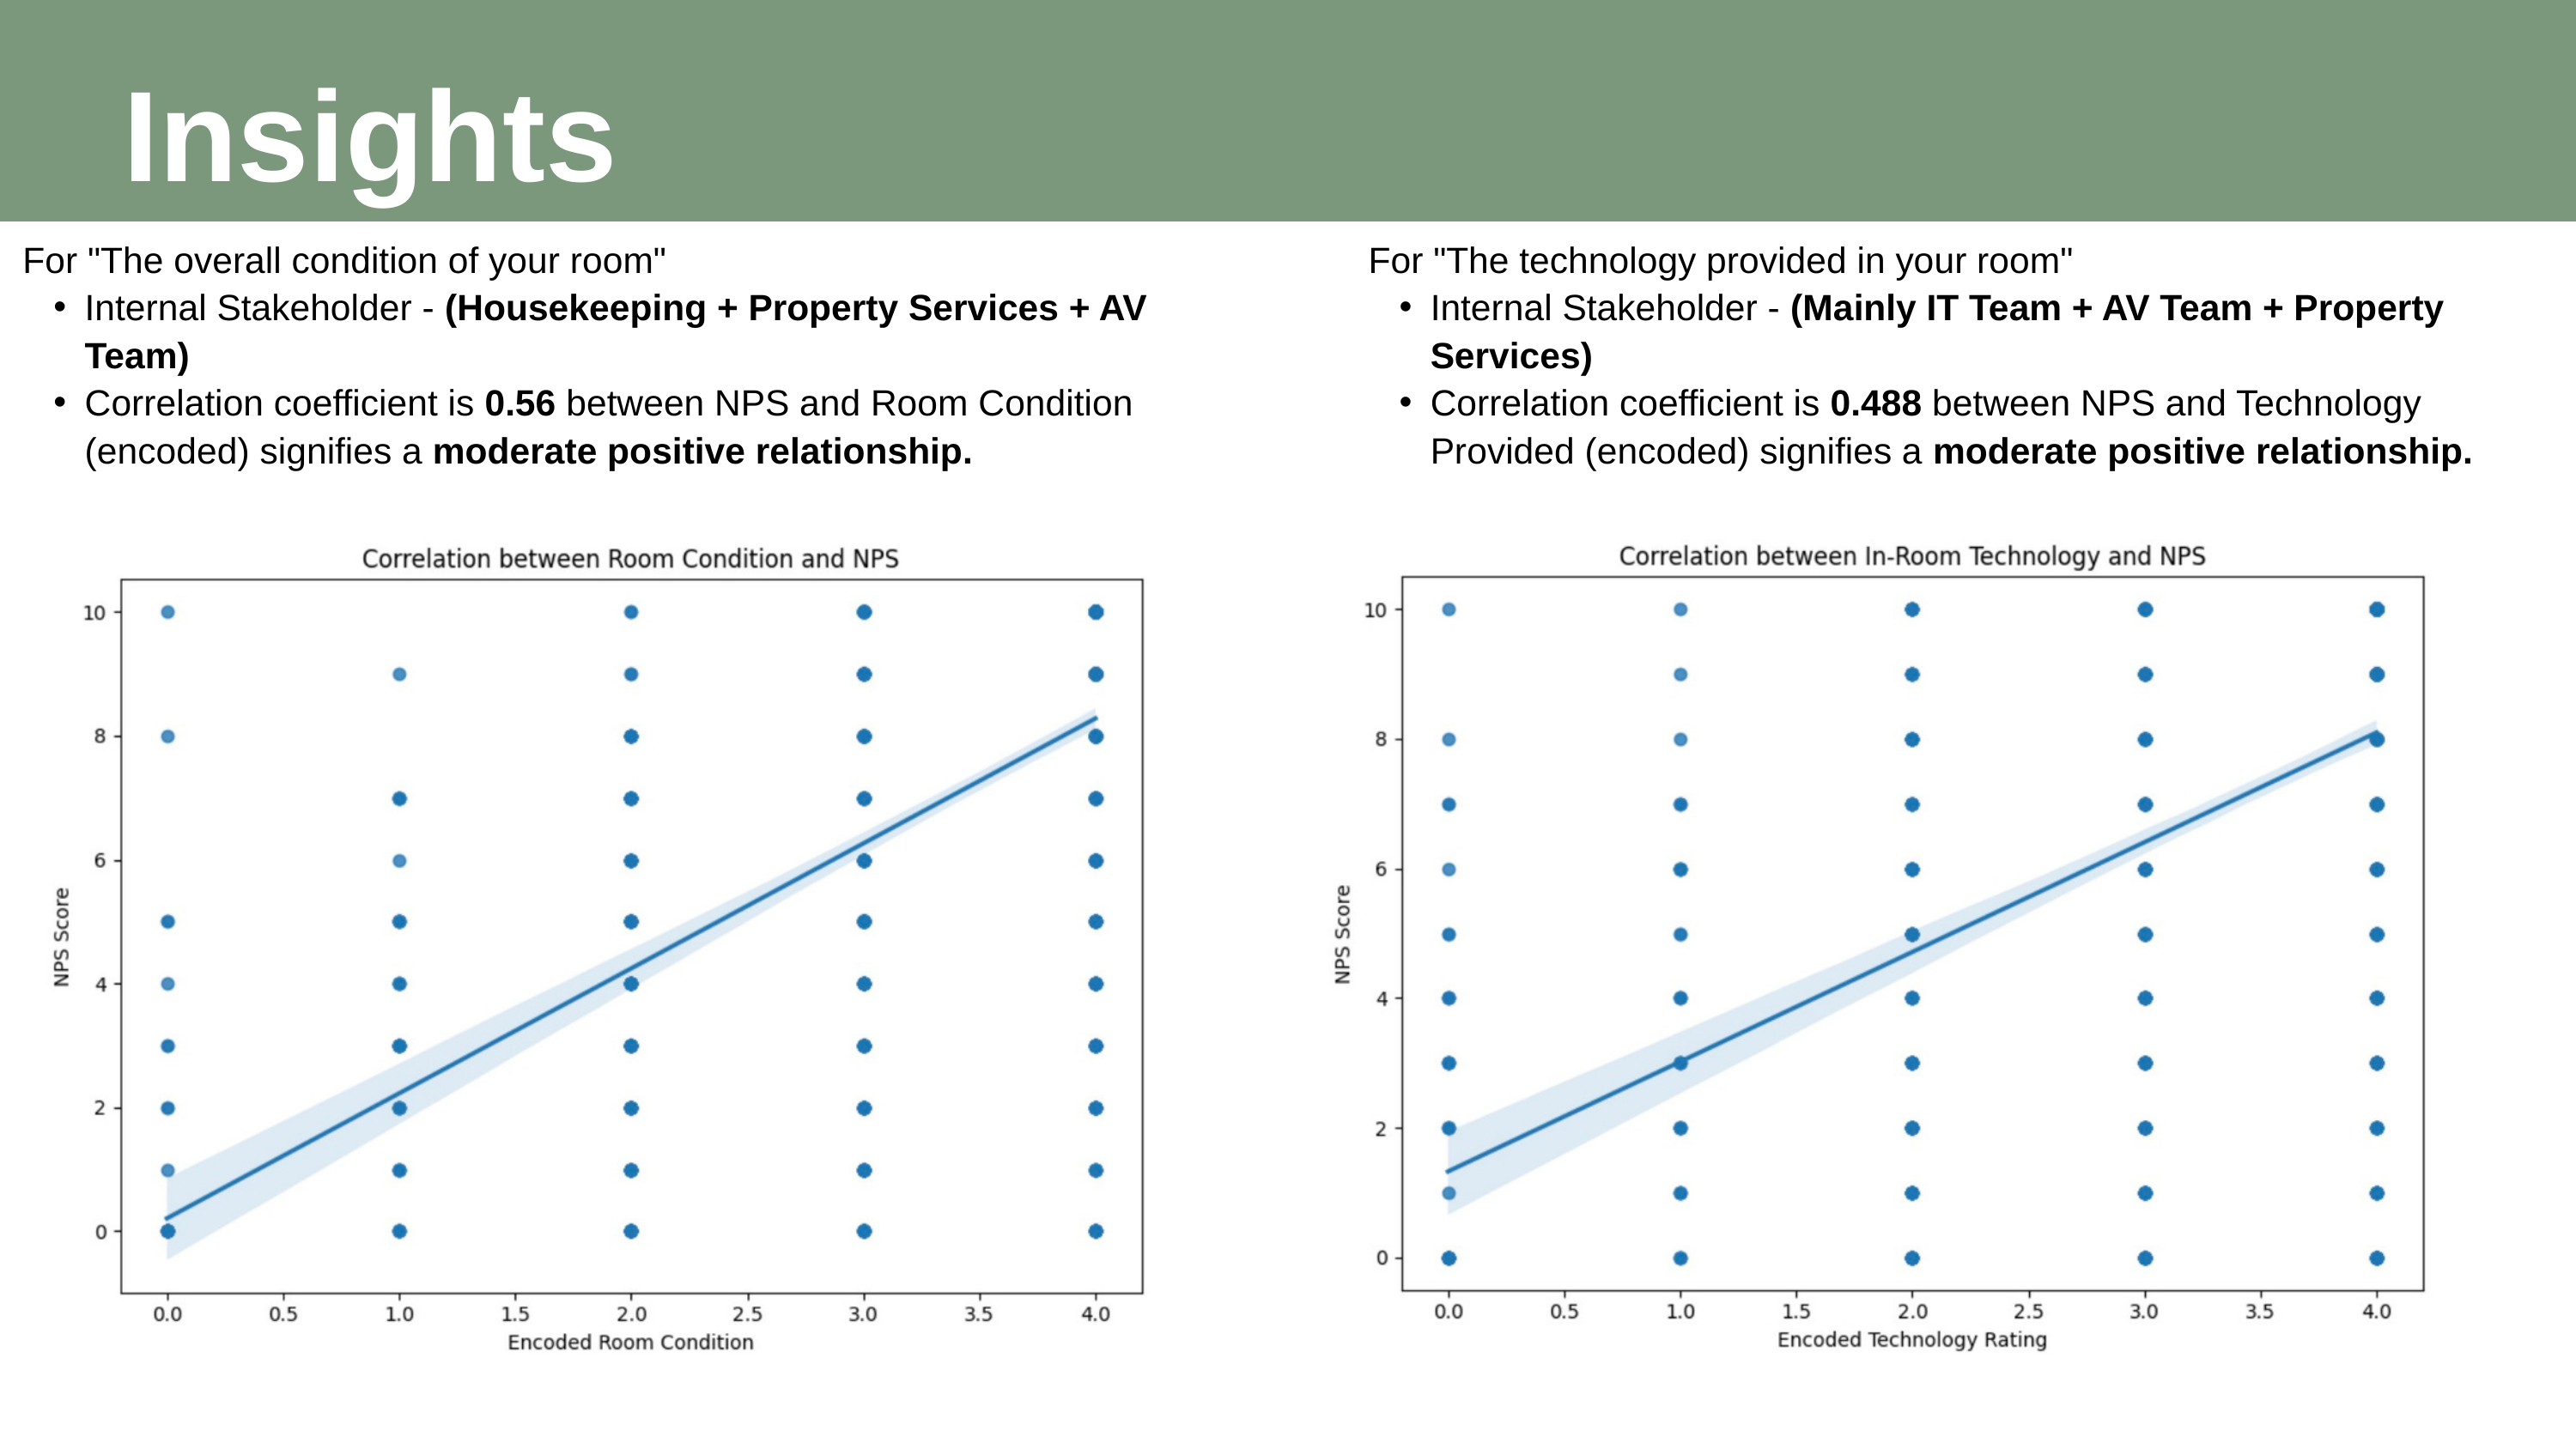

Insights
For "The overall condition of your room"
Internal Stakeholder - (Housekeeping + Property Services + AV Team)
Correlation coefficient is 0.56 between NPS and Room Condition (encoded) signifies a moderate positive relationship.

For "The technology provided in your room"
Internal Stakeholder - (Mainly IT Team + AV Team + Property Services)
Correlation coefficient is 0.488 between NPS and Technology Provided (encoded) signifies a moderate positive relationship.